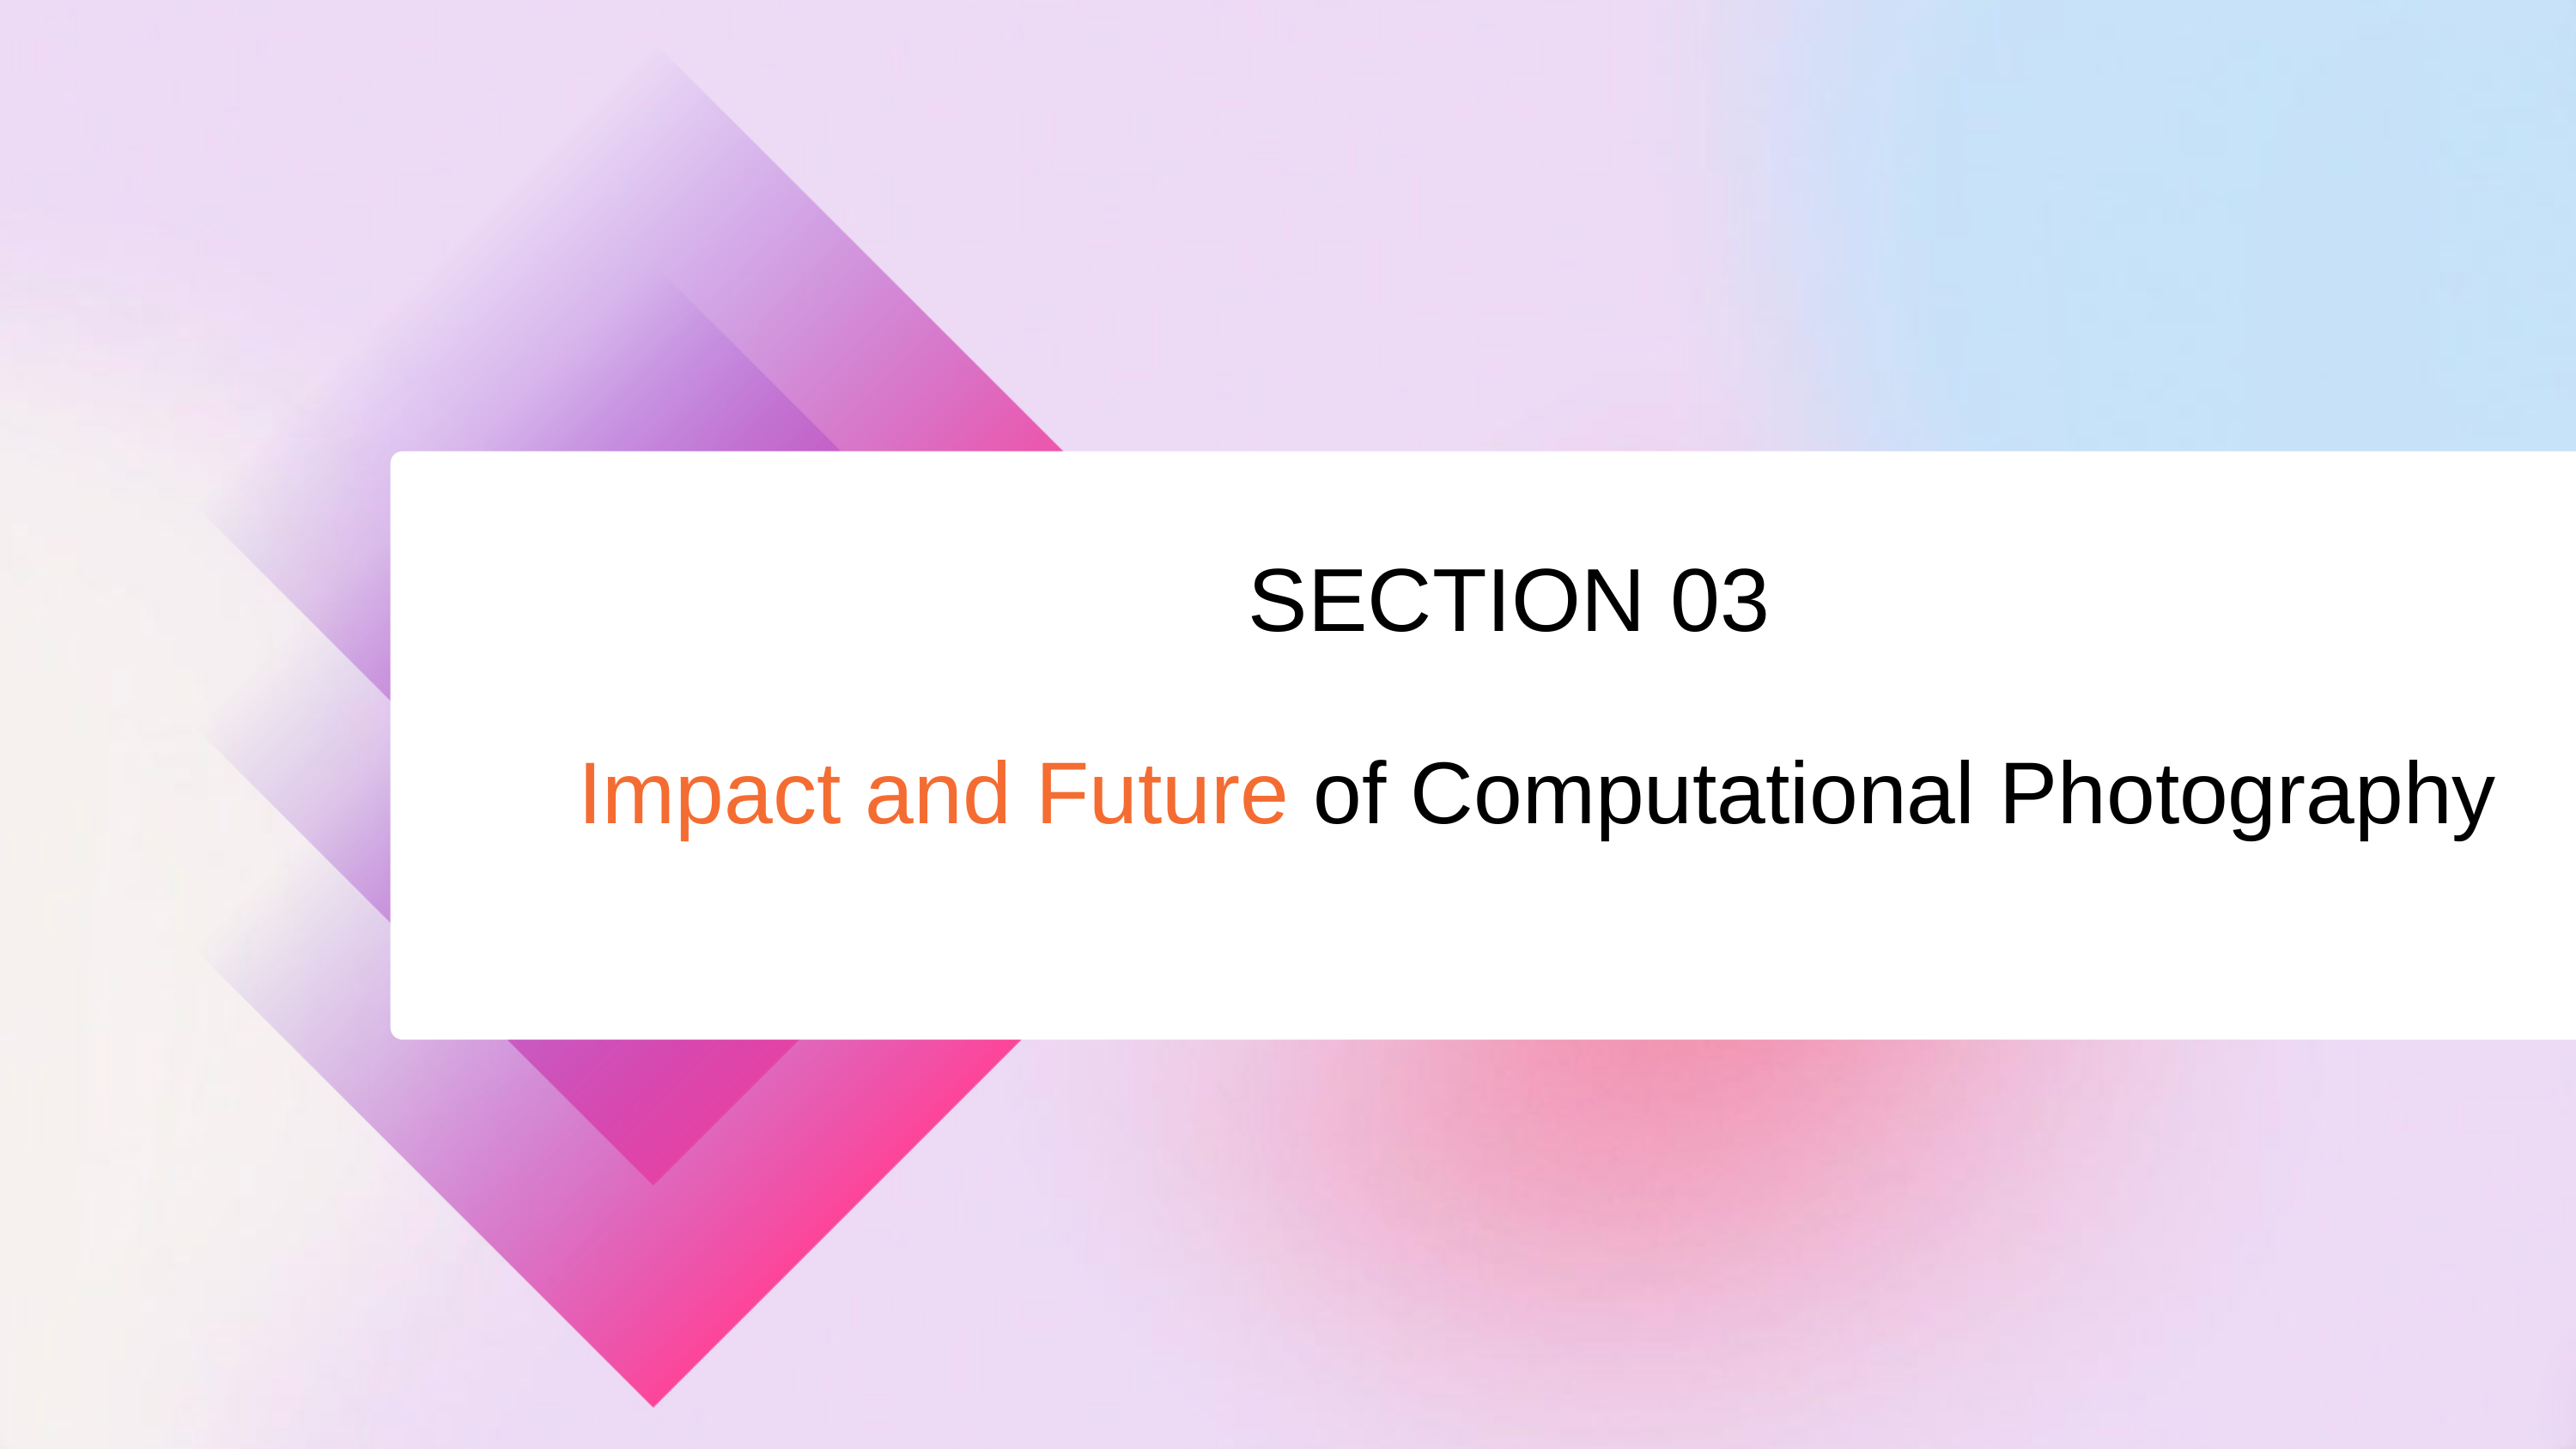

SECTION 03
Impact and Future of Computational Photography